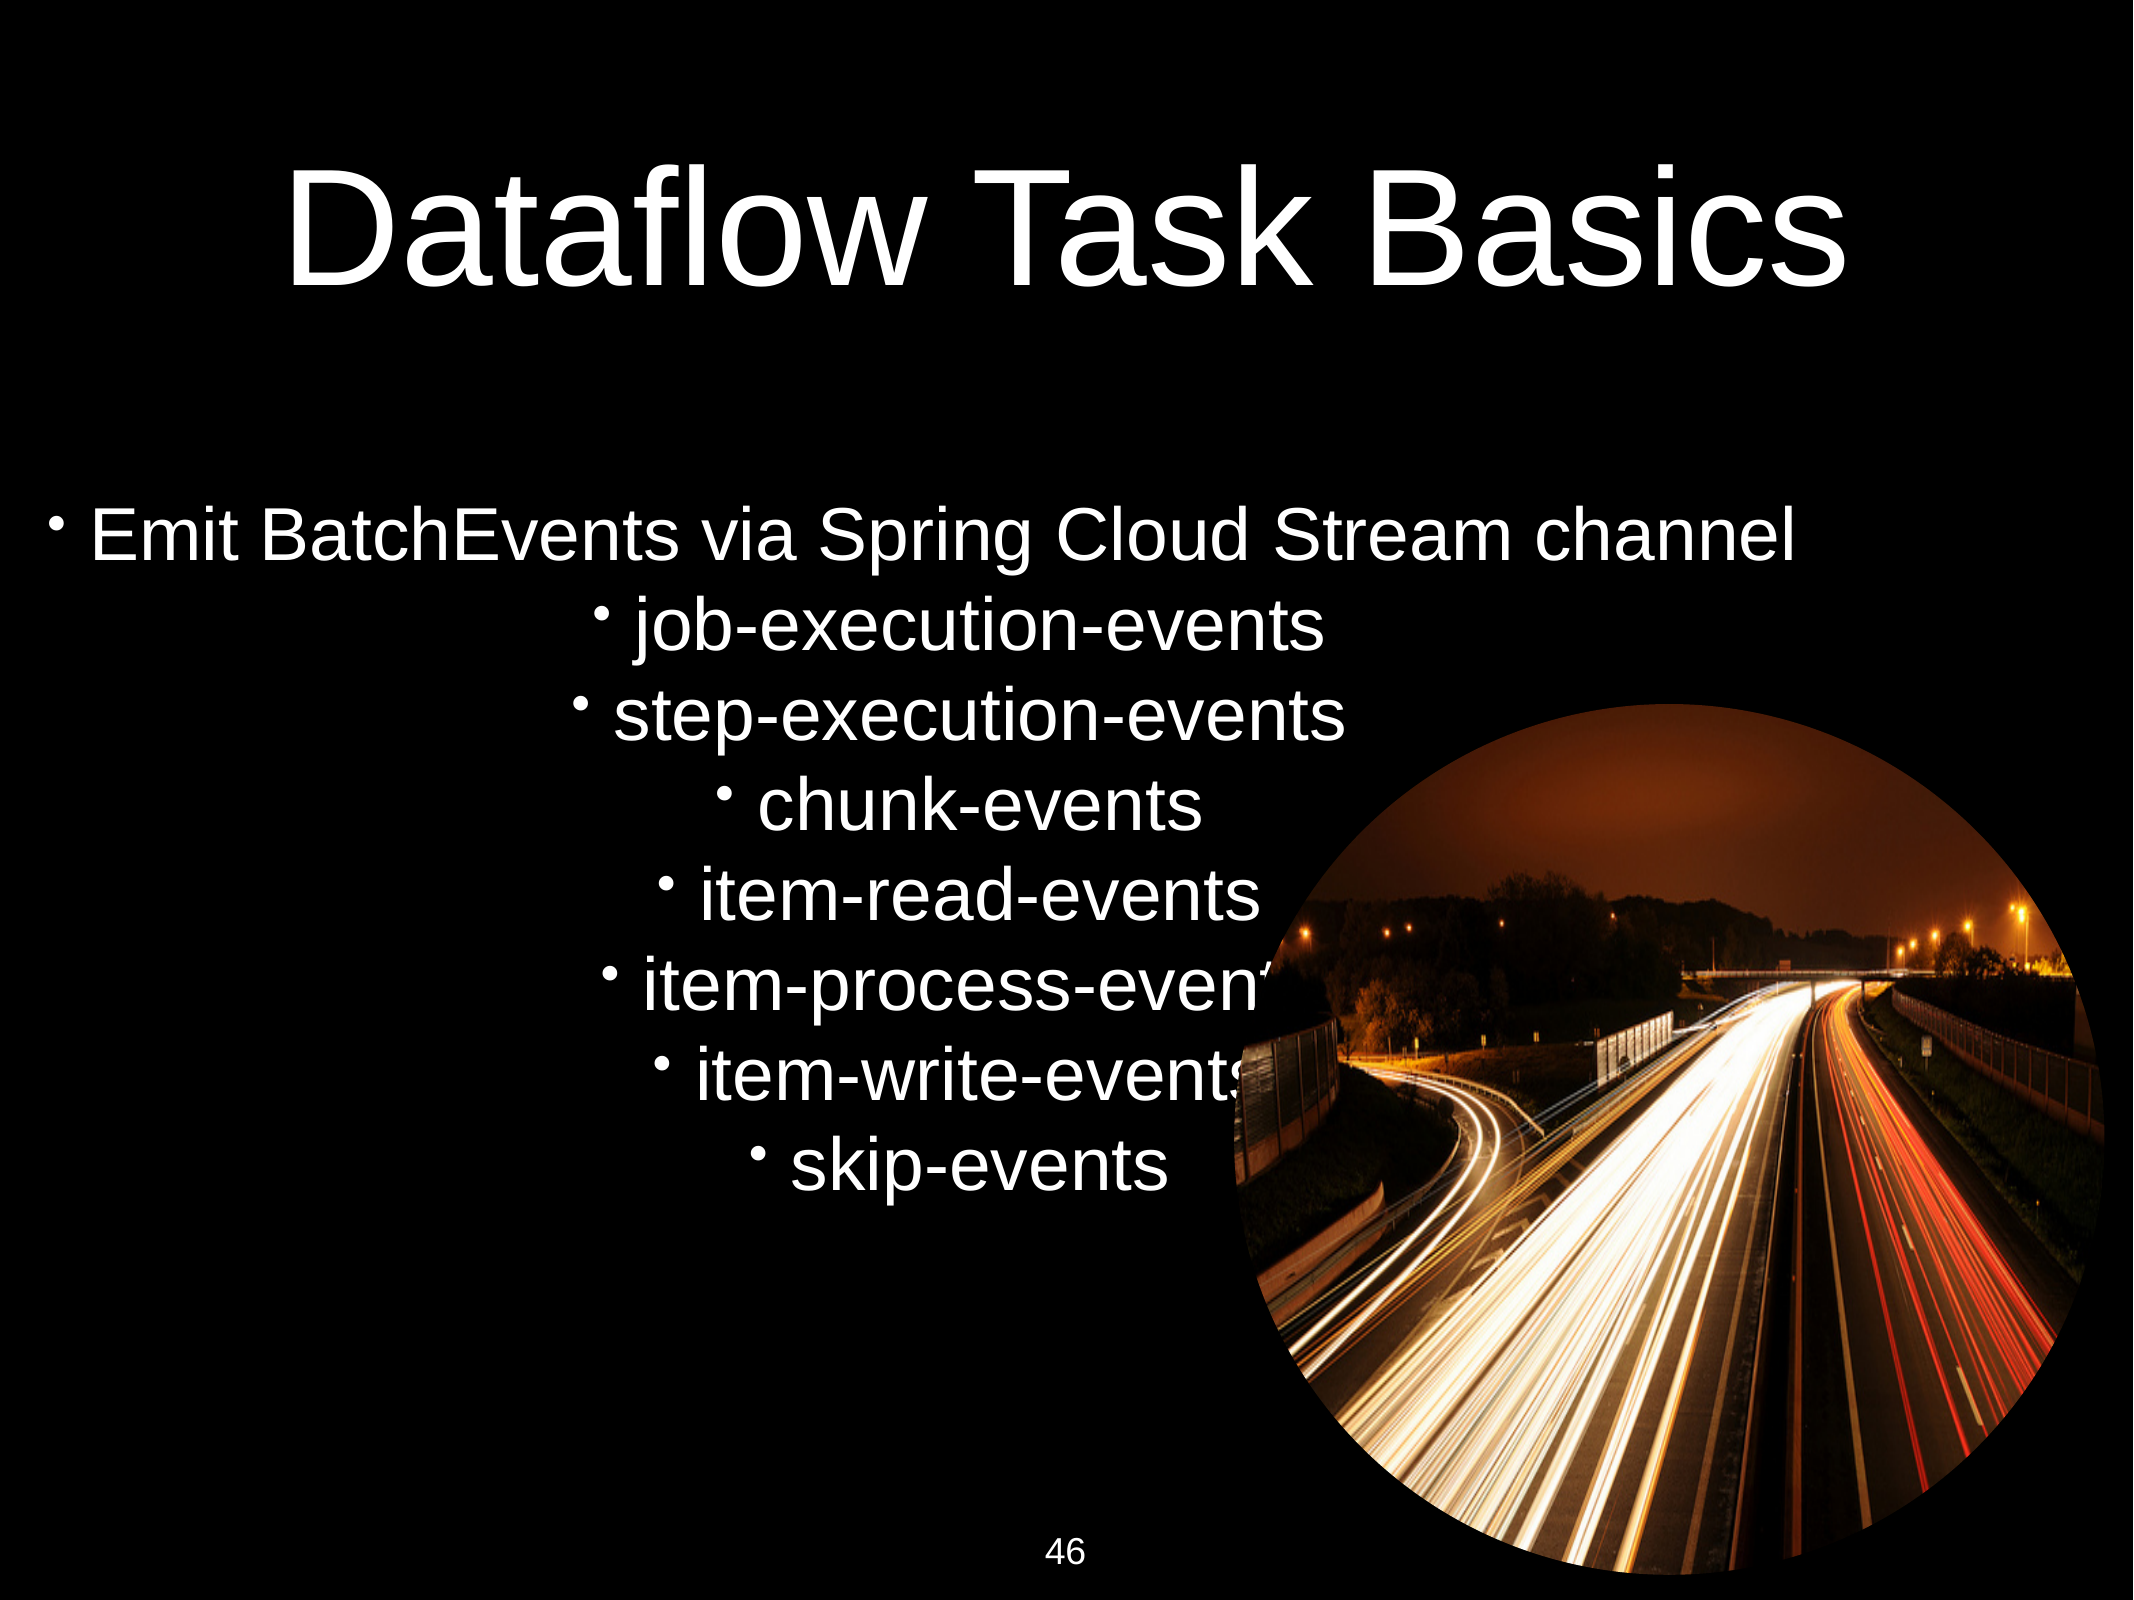

# Dataflow Task Basics
Emit BatchEvents via Spring Cloud Stream channel
job-execution-events
step-execution-events
chunk-events
item-read-events
item-process-events
item-write-events
skip-events

46